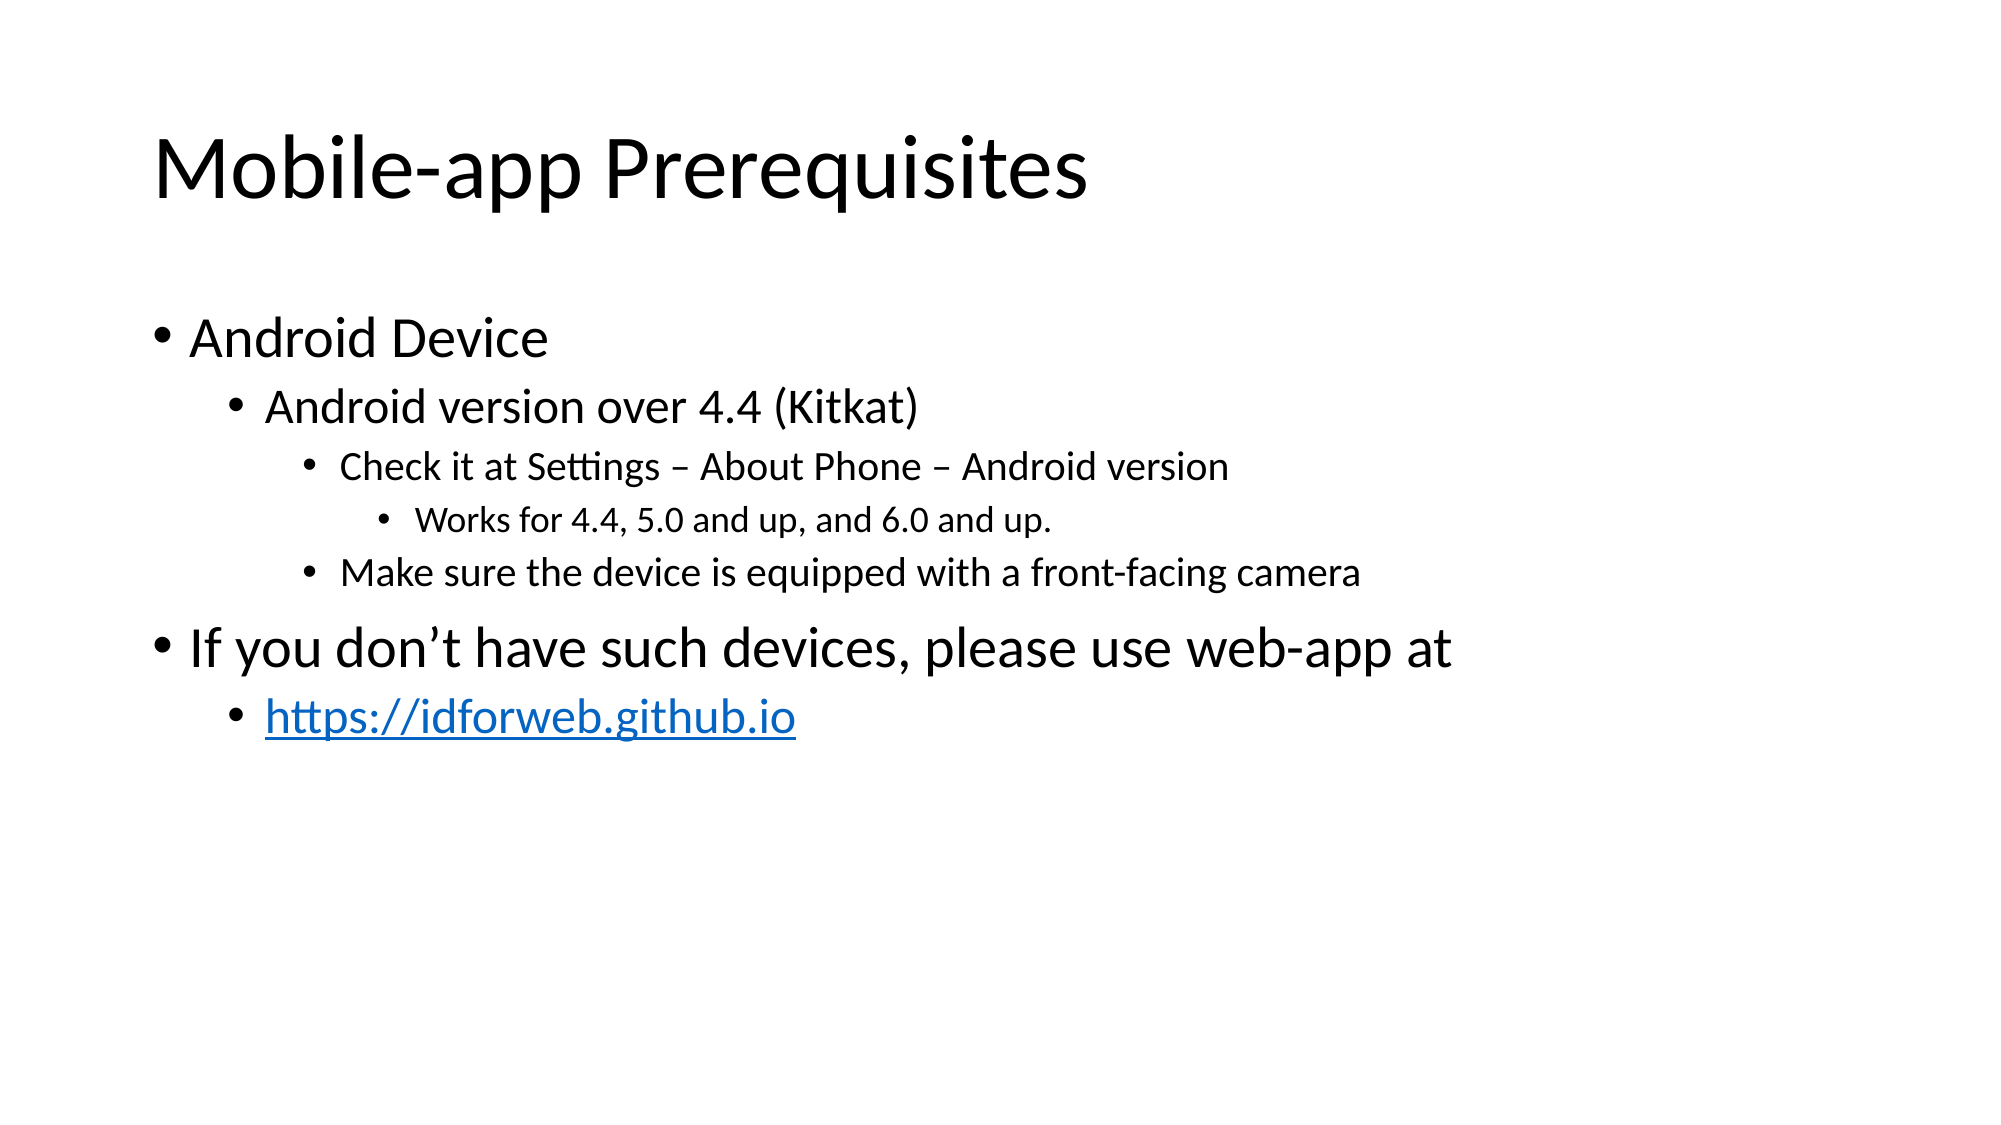

# Mobile-app Prerequisites
Android Device
Android version over 4.4 (Kitkat)
Check it at Settings – About Phone – Android version
Works for 4.4, 5.0 and up, and 6.0 and up.
Make sure the device is equipped with a front-facing camera
If you don’t have such devices, please use web-app at
https://idforweb.github.io